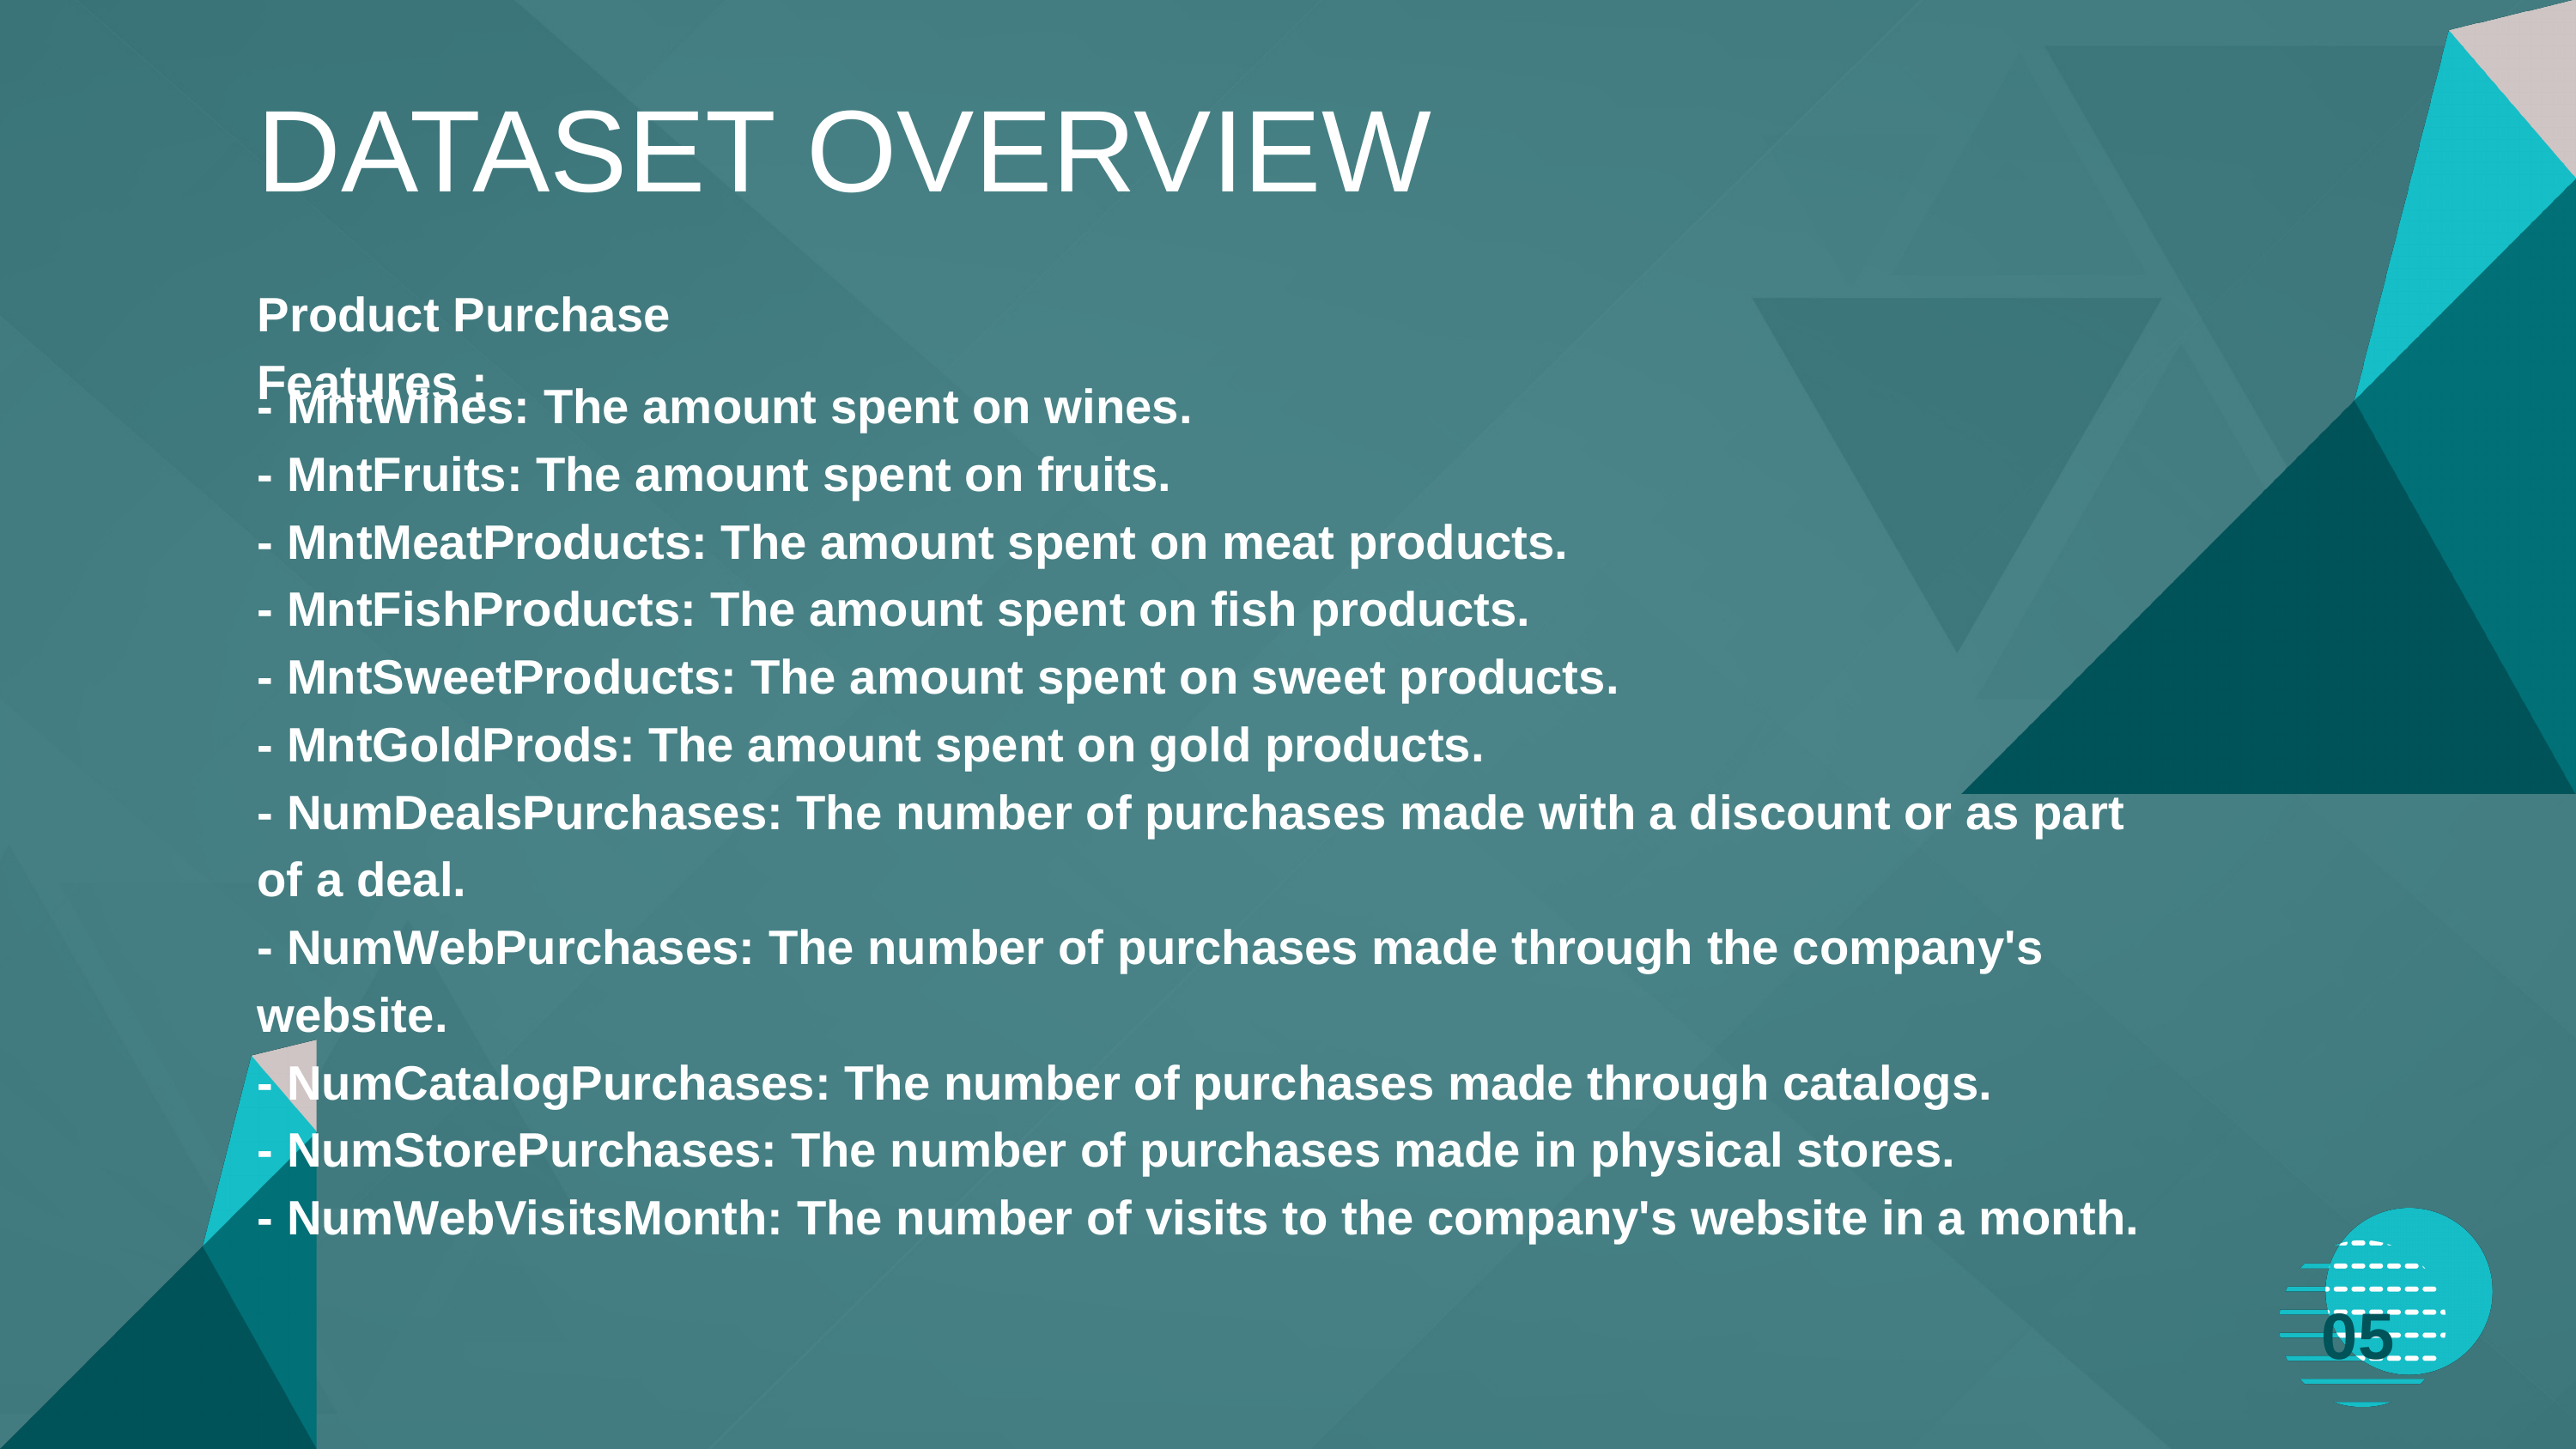

DATASET OVERVIEW
Product Purchase Features :
- MntWines: The amount spent on wines.
- MntFruits: The amount spent on fruits.
- MntMeatProducts: The amount spent on meat products.
- MntFishProducts: The amount spent on fish products.
- MntSweetProducts: The amount spent on sweet products.
- MntGoldProds: The amount spent on gold products.
- NumDealsPurchases: The number of purchases made with a discount or as part of a deal.
- NumWebPurchases: The number of purchases made through the company's website.
- NumCatalogPurchases: The number of purchases made through catalogs.
- NumStorePurchases: The number of purchases made in physical stores.
- NumWebVisitsMonth: The number of visits to the company's website in a month.

05